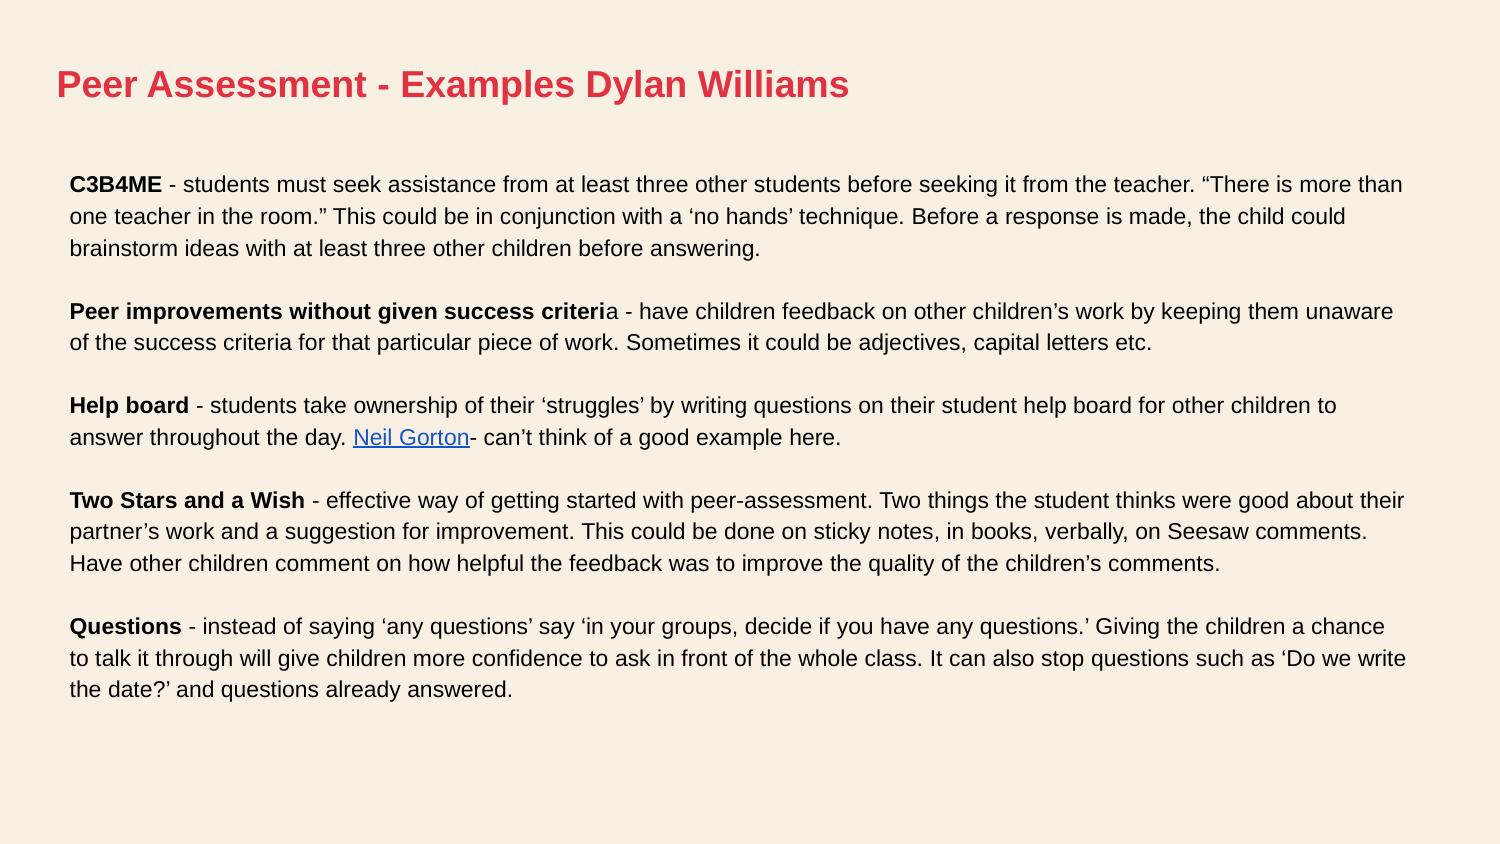

Peer Assessment - Examples Dylan Williams

C3B4ME - students must seek assistance from at least three other students before seeking it from the teacher. “There is more than one teacher in the room.” This could be in conjunction with a ‘no hands’ technique. Before a response is made, the child could brainstorm ideas with at least three other children before answering.

Peer improvements without given success criteria - have children feedback on other children’s work by keeping them unaware of the success criteria for that particular piece of work. Sometimes it could be adjectives, capital letters etc.

Help board - students take ownership of their ‘struggles’ by writing questions on their student help board for other children to answer throughout the day. Neil Gorton- can’t think of a good example here.

Two Stars and a Wish - effective way of getting started with peer-assessment. Two things the student thinks were good about their partner’s work and a suggestion for improvement. This could be done on sticky notes, in books, verbally, on Seesaw comments. Have other children comment on how helpful the feedback was to improve the quality of the children’s comments.

Questions - instead of saying ‘any questions’ say ‘in your groups, decide if you have any questions.’ Giving the children a chance to talk it through will give children more confidence to ask in front of the whole class. It can also stop questions such as ‘Do we write the date?’ and questions already answered.